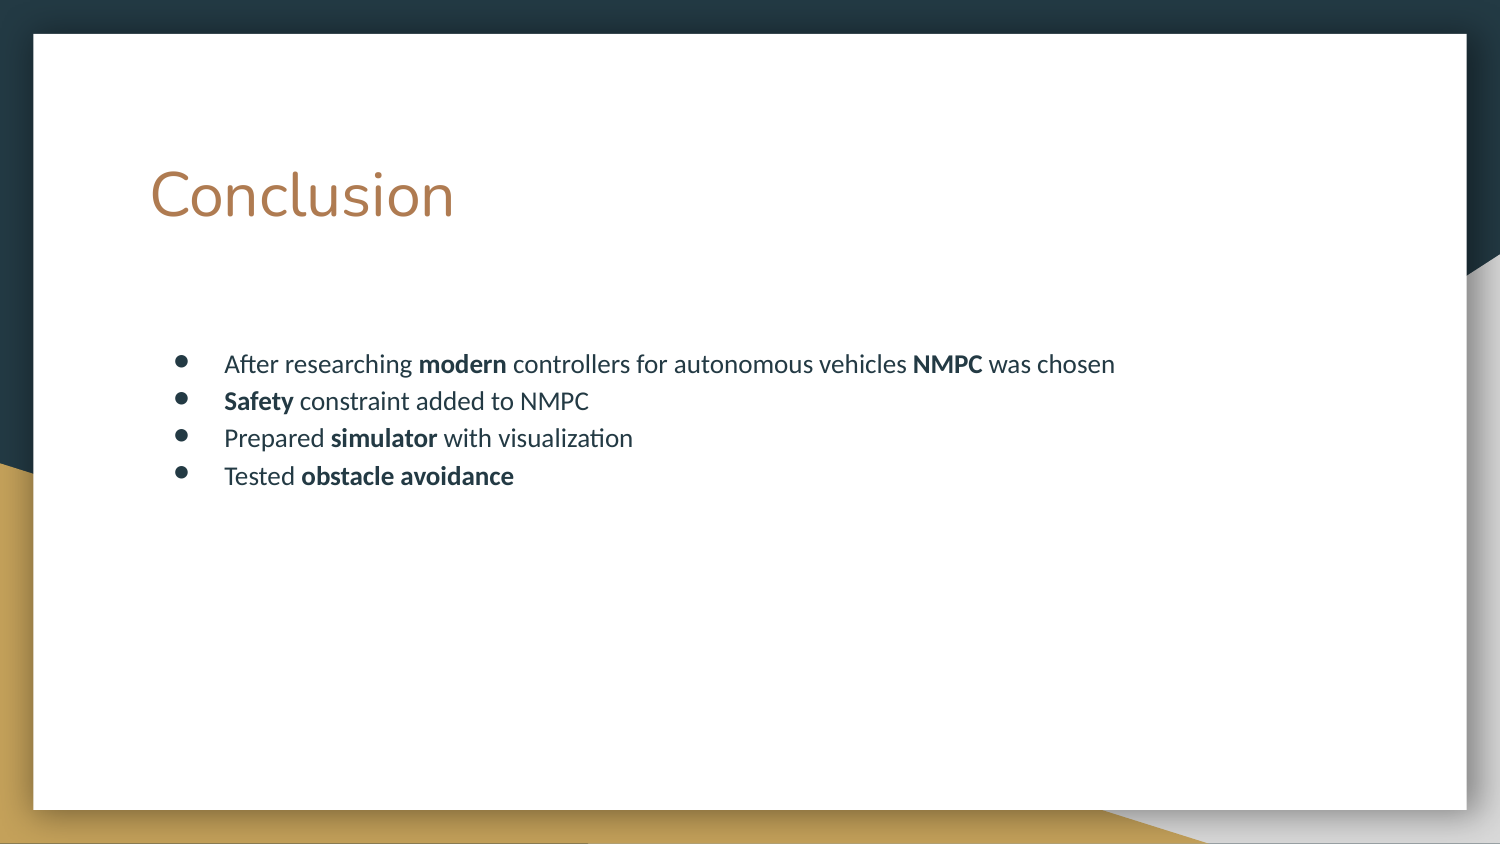

# Conclusion
After researching modern controllers for autonomous vehicles NMPC was chosen
Safety constraint added to NMPC
Prepared simulator with visualization
Tested obstacle avoidance